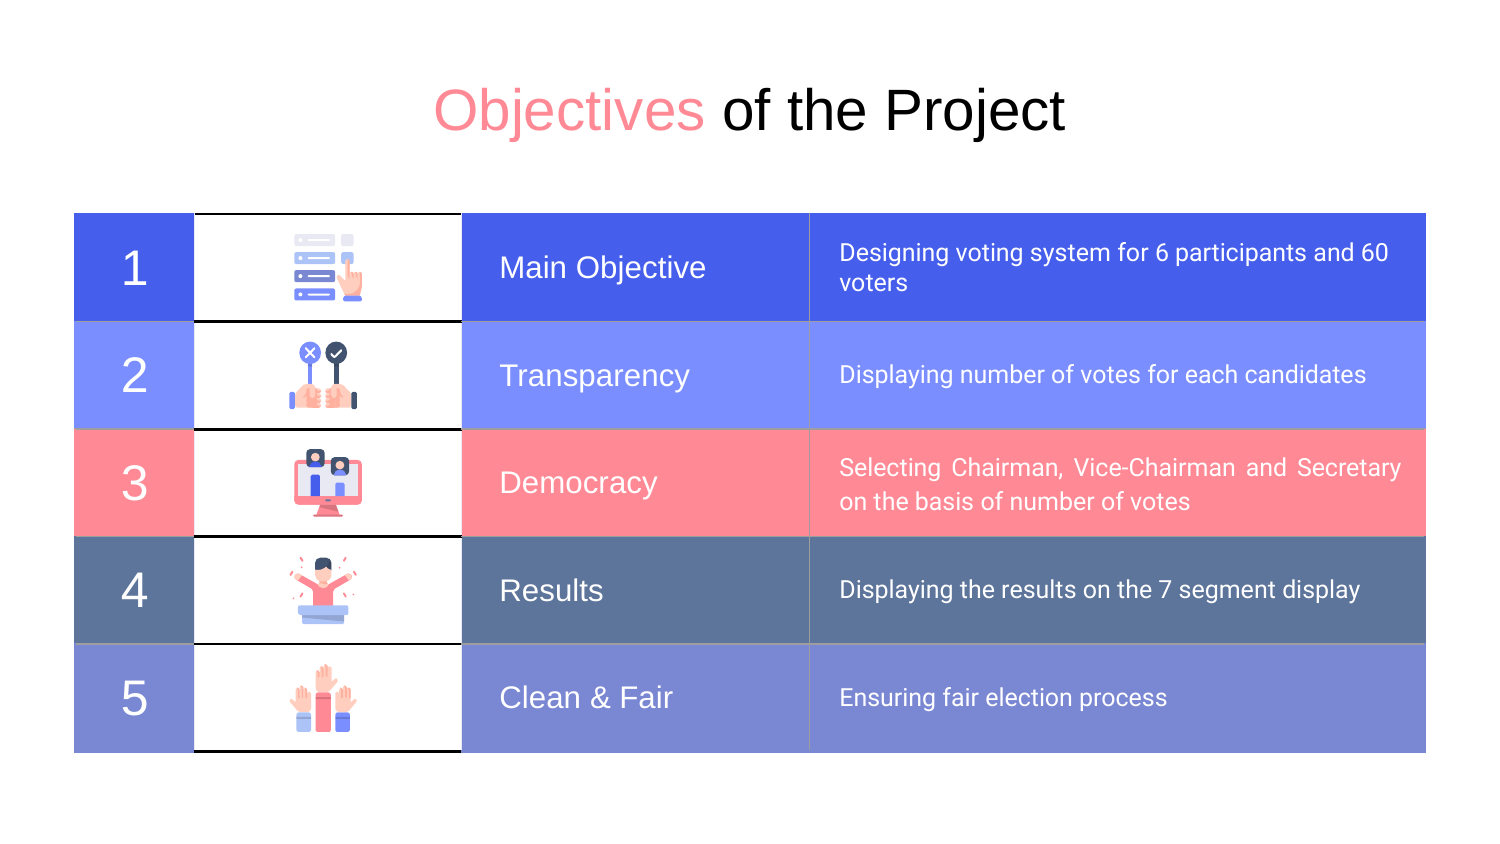

# Objectives of the Project
| 1 |  | Main Objective | Designing voting system for 6 participants and 60 voters |
| --- | --- | --- | --- |
| 2 |  | Transparency | Displaying number of votes for each candidates |
| 3 |  | Democracy | Selecting Chairman, Vice-Chairman and Secretary on the basis of number of votes |
| 4 |  | Results | Displaying the results on the 7 segment display |
| 5 |  | Clean & Fair | Ensuring fair election process |